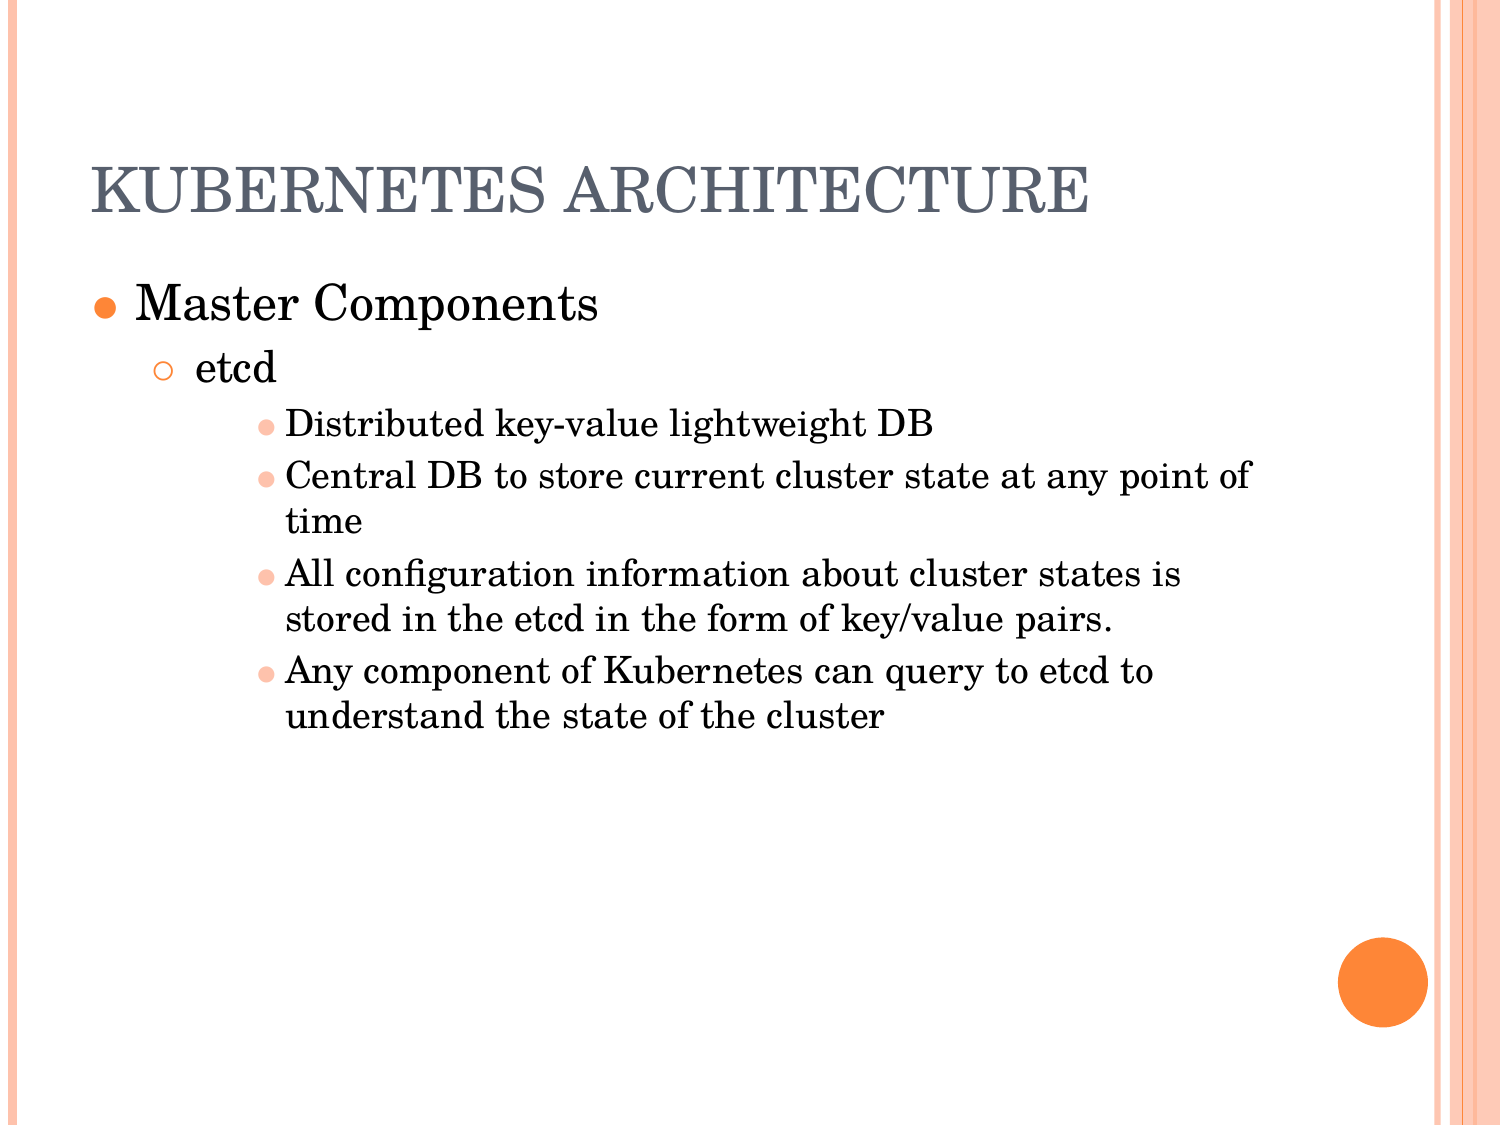

# Kubernetes Architecture
Master Components
etcd
Distributed key-value lightweight DB
Central DB to store current cluster state at any point of time
All configuration information about cluster states is stored in the etcd in the form of key/value pairs.
Any component of Kubernetes can query to etcd to understand the state of the cluster